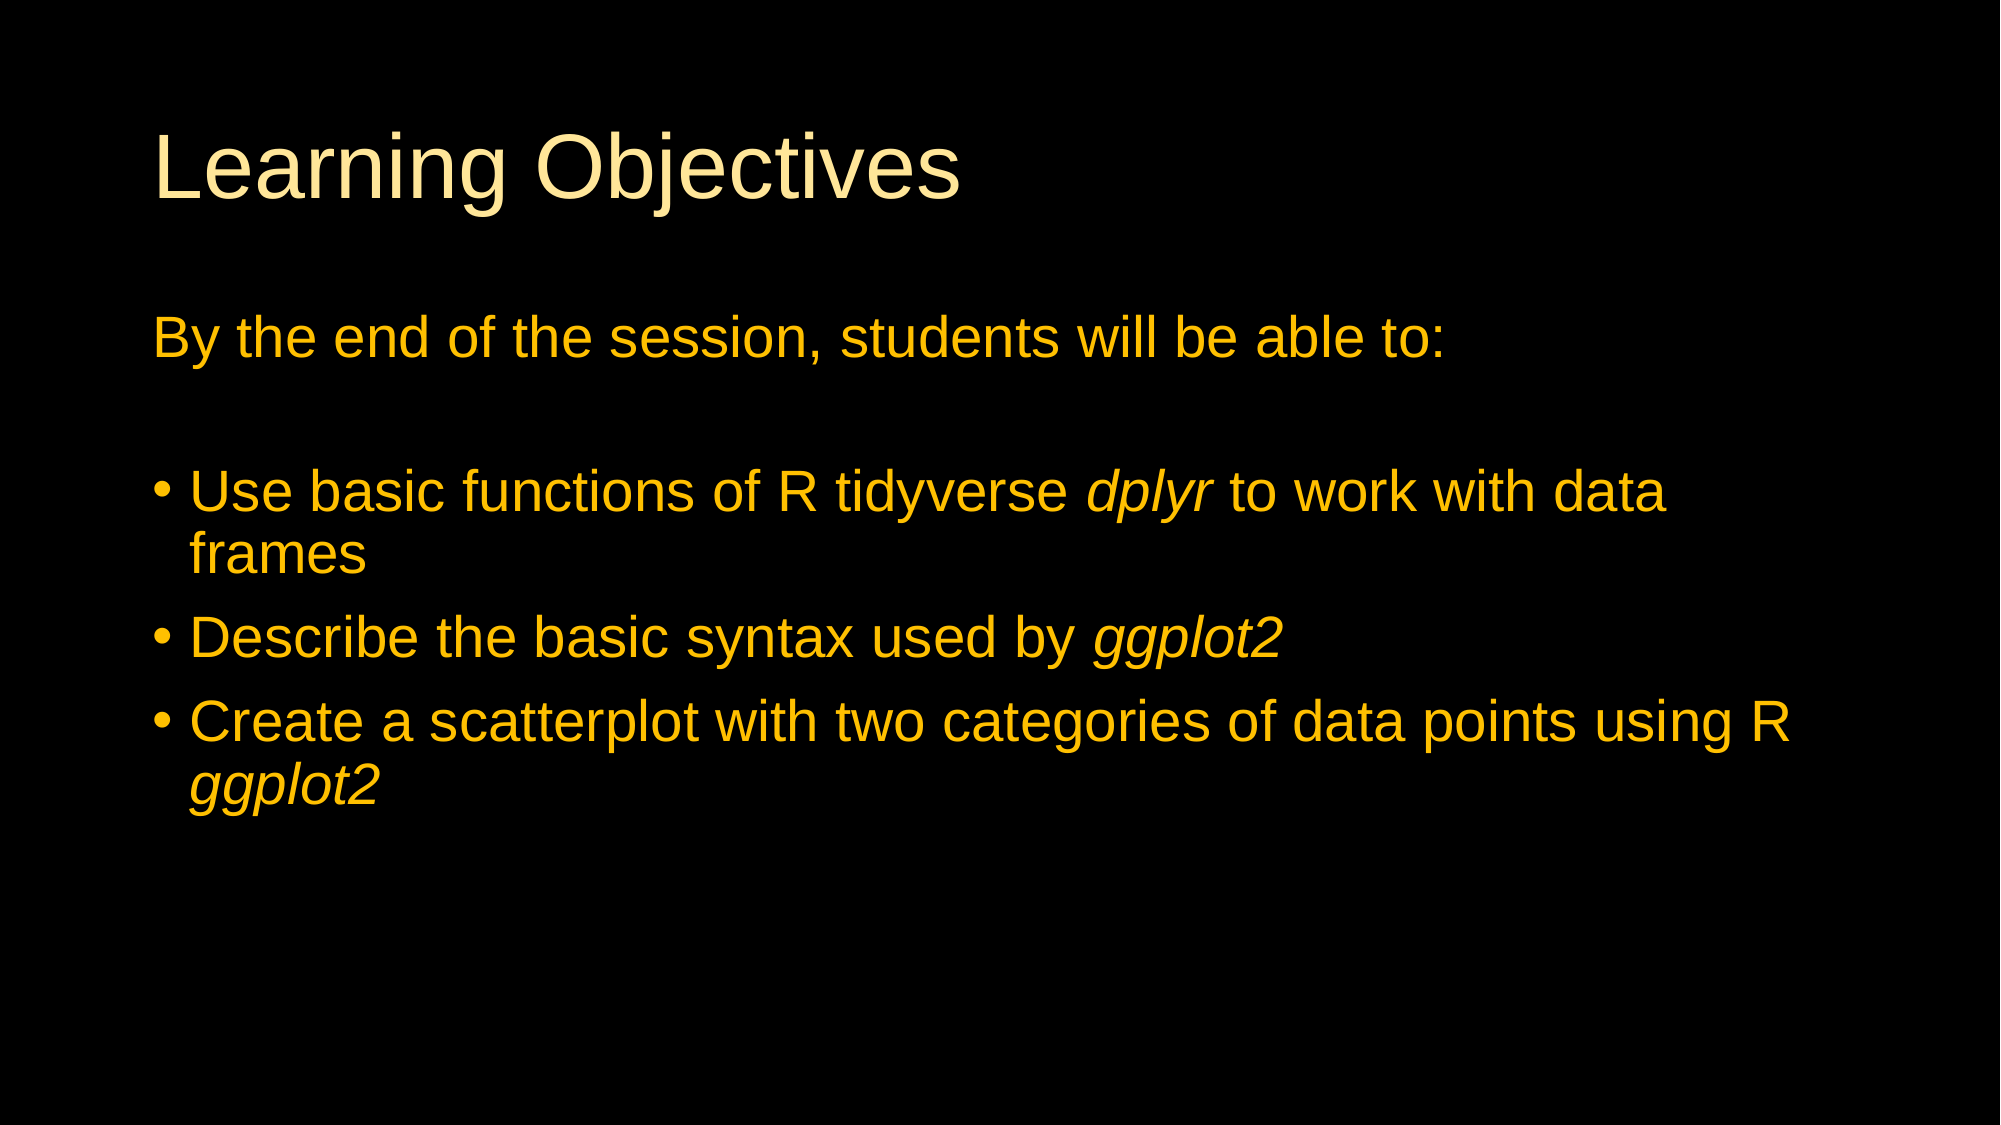

# Learning Objectives
By the end of the session, students will be able to:
Use basic functions of R tidyverse dplyr to work with data frames
Describe the basic syntax used by ggplot2
Create a scatterplot with two categories of data points using R ggplot2